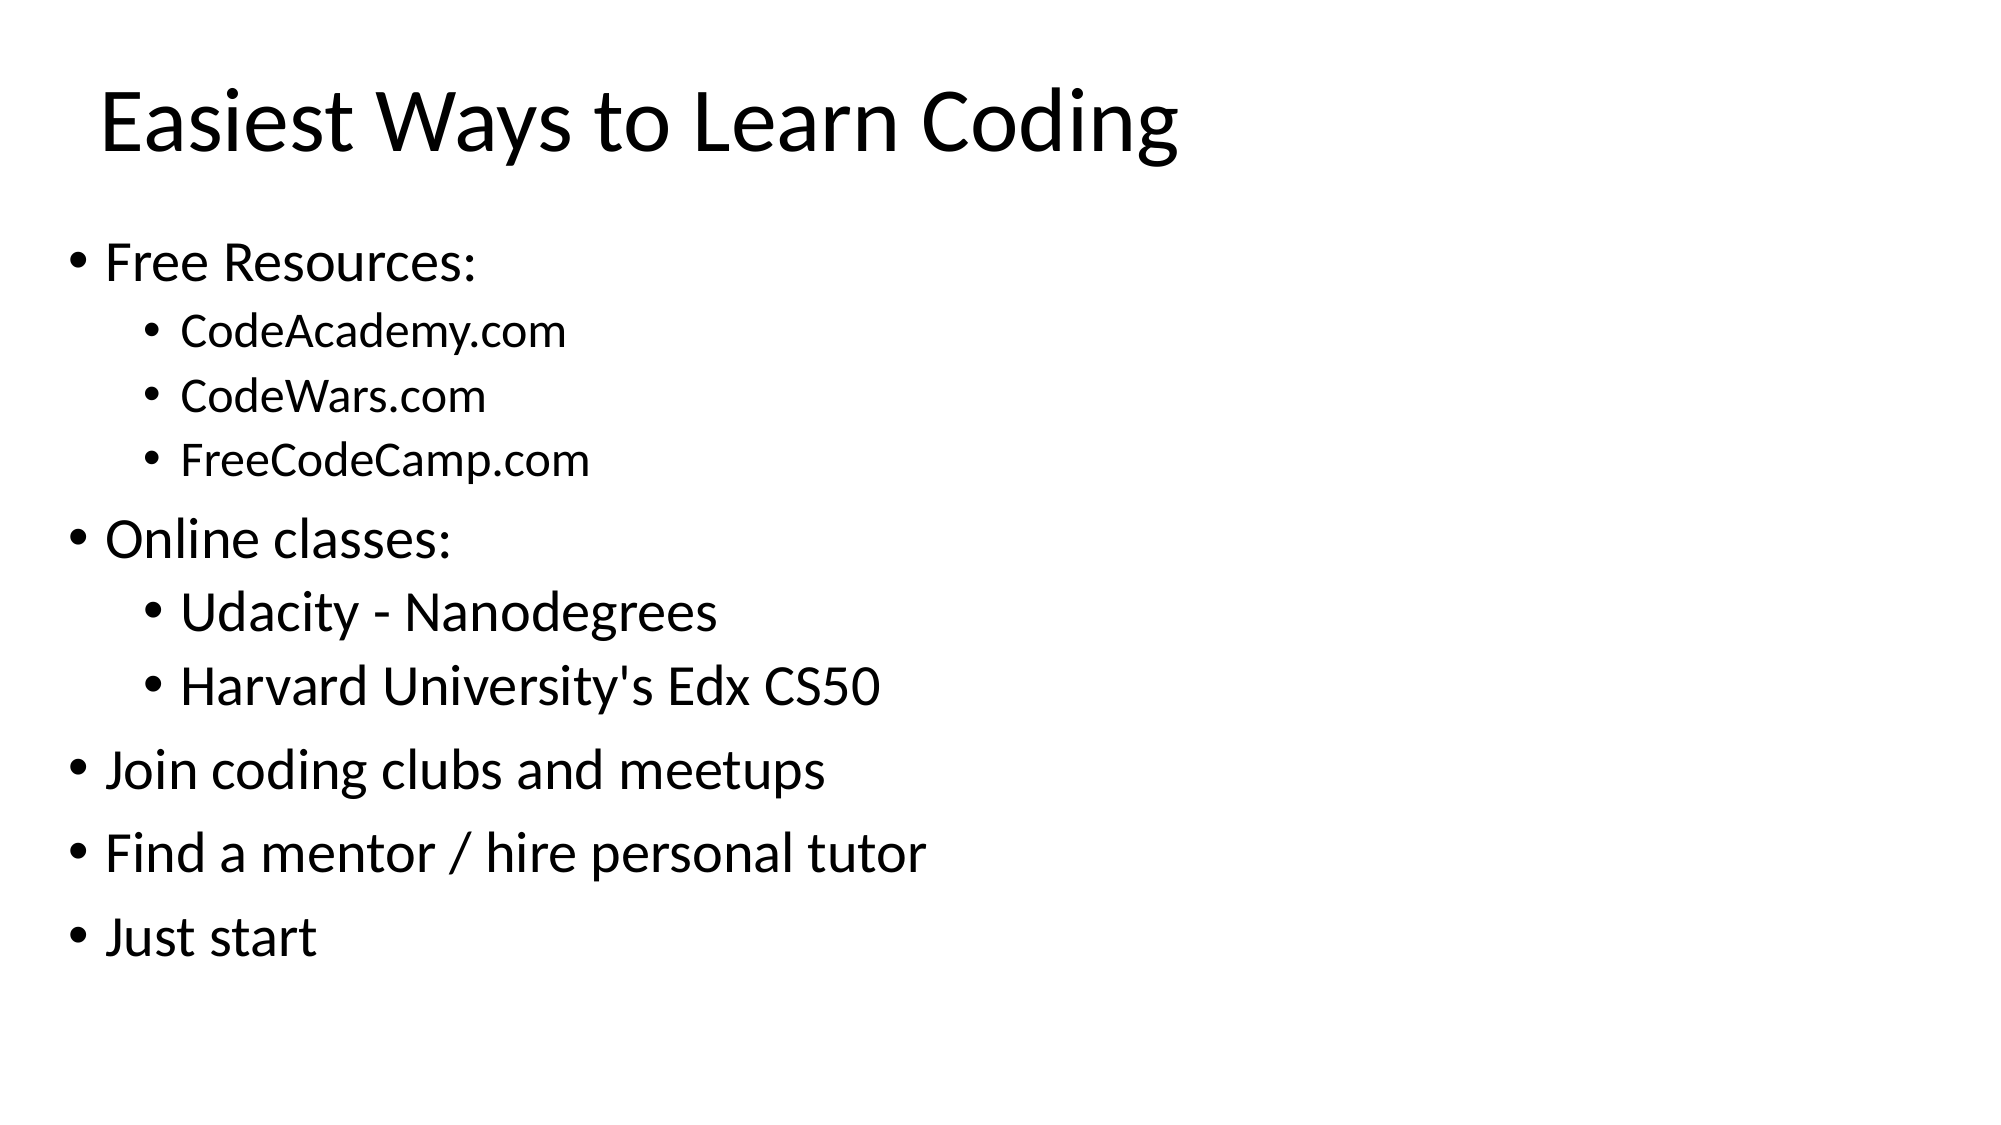

# Easiest Ways to Learn Coding
Free Resources:
CodeAcademy.com
CodeWars.com
FreeCodeCamp.com
Online classes:
Udacity - Nanodegrees
Harvard University's Edx CS50
Join coding clubs and meetups
Find a mentor / hire personal tutor
Just start